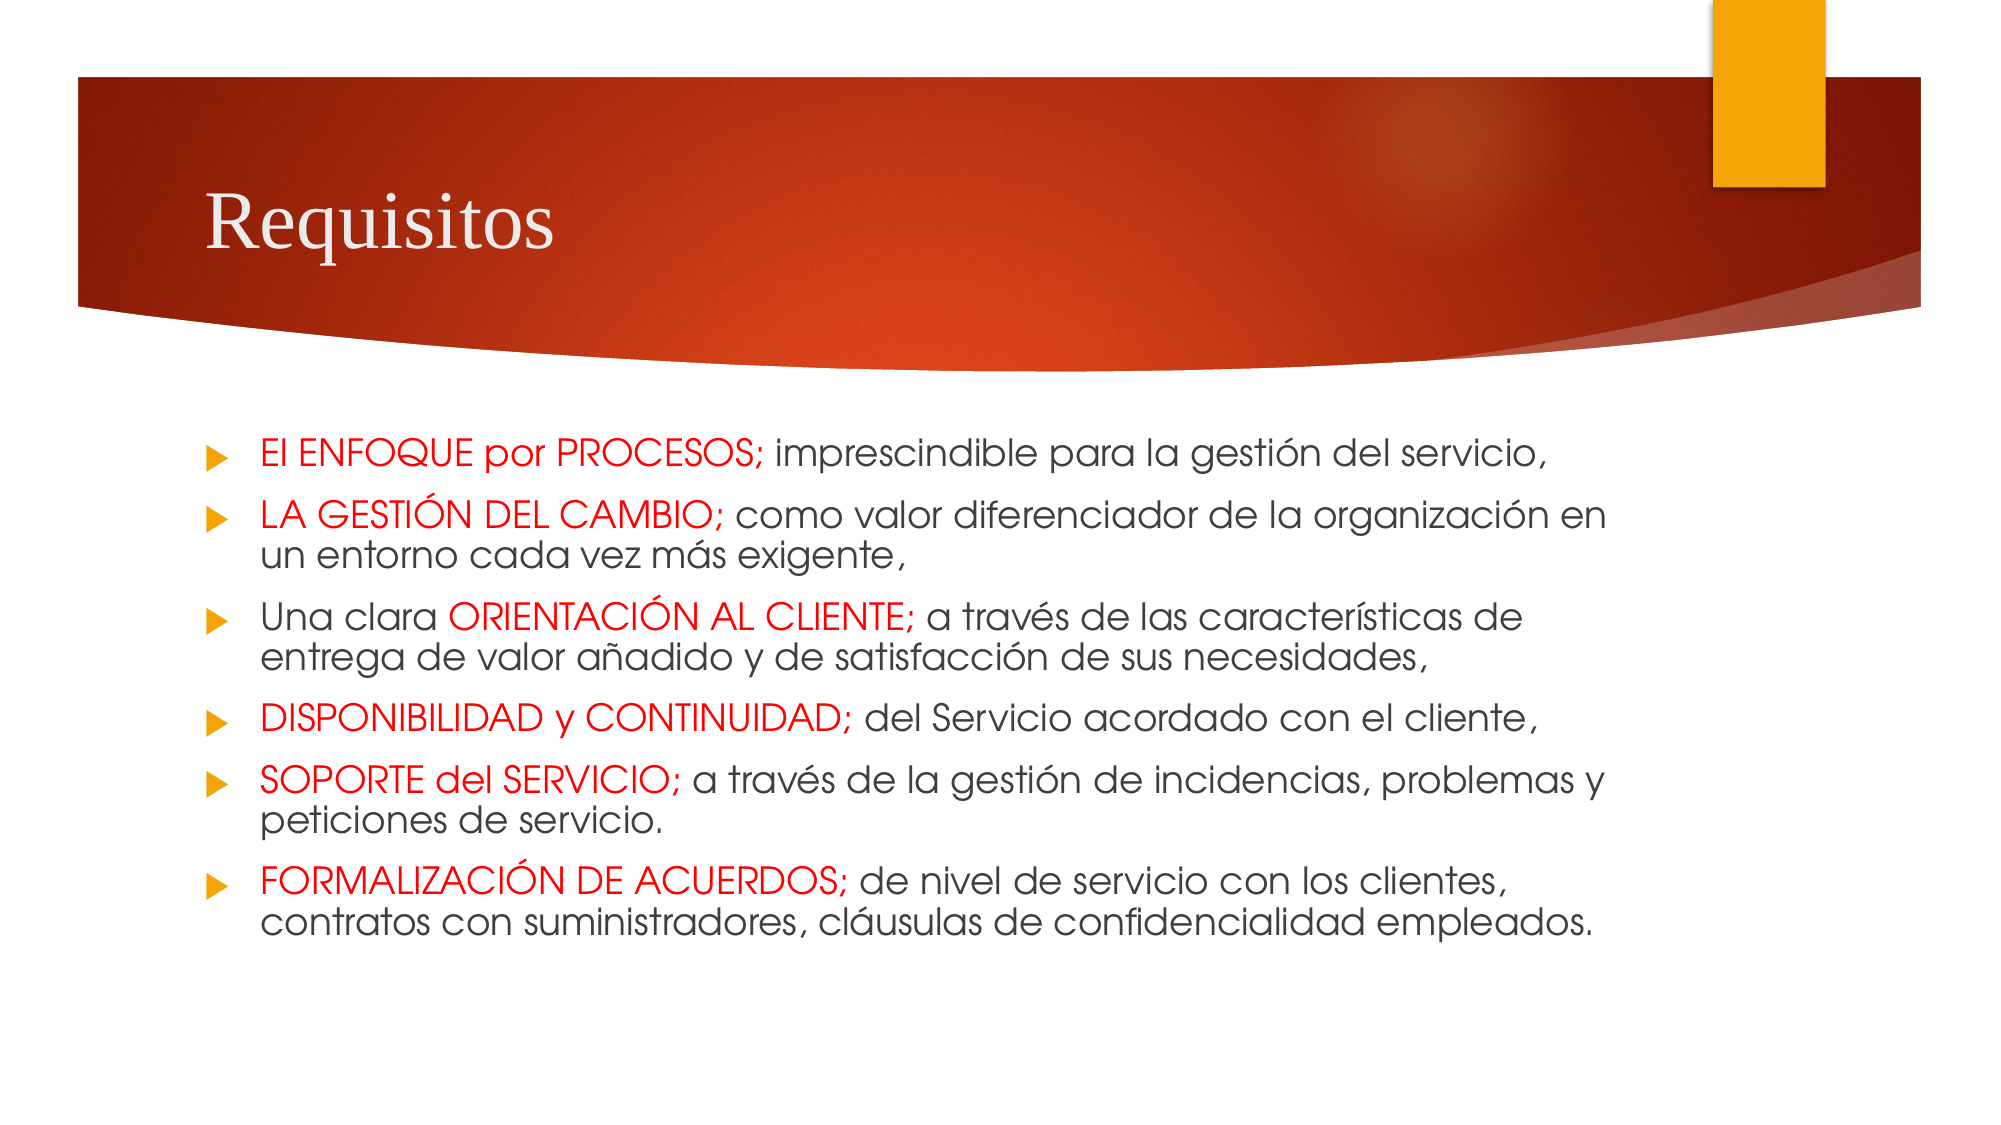

# Requisitos
El ENFOQUE por PROCESOS; imprescindible para la gestión del servicio,
LA GESTIÓN DEL CAMBIO; como valor diferenciador de la organización en un entorno cada vez más exigente,
Una clara ORIENTACIÓN AL CLIENTE; a través de las características de entrega de valor añadido y de satisfacción de sus necesidades,
DISPONIBILIDAD y CONTINUIDAD; del Servicio acordado con el cliente,
SOPORTE del SERVICIO; a través de la gestión de incidencias, problemas y peticiones de servicio.
FORMALIZACIÓN DE ACUERDOS; de nivel de servicio con los clientes, contratos con suministradores, cláusulas de confidencialidad empleados.